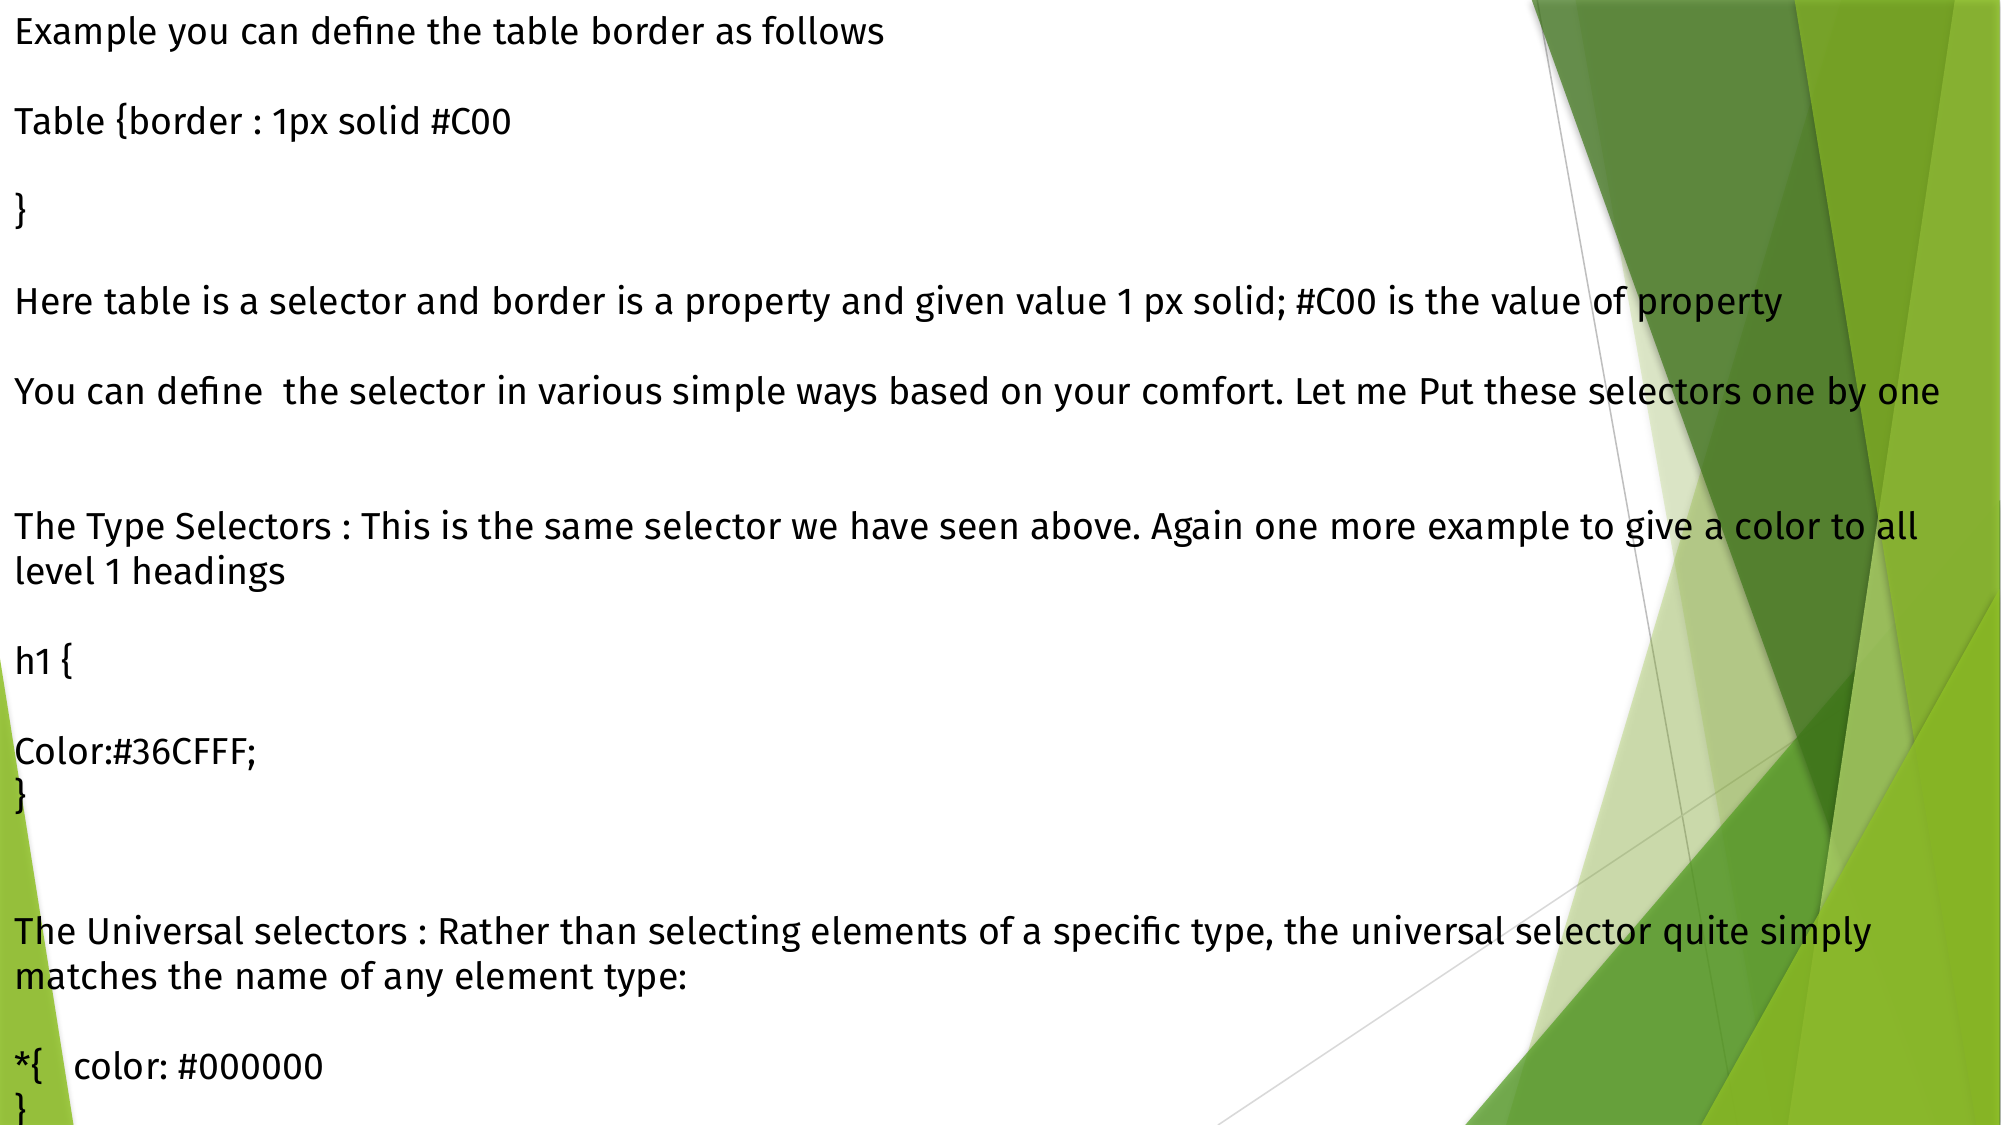

Example you can define the table border as follows

Table {border : 1px solid #C00

}

Here table is a selector and border is a property and given value 1 px solid; #C00 is the value of property

You can define  the selector in various simple ways based on your comfort. Let me Put these selectors one by one

The Type Selectors : This is the same selector we have seen above. Again one more example to give a color to all level 1 headings

h1 {

Color:#36CFFF;
}

The Universal selectors : Rather than selecting elements of a specific type, the universal selector quite simply matches the name of any element type:

*{   color: #000000
}